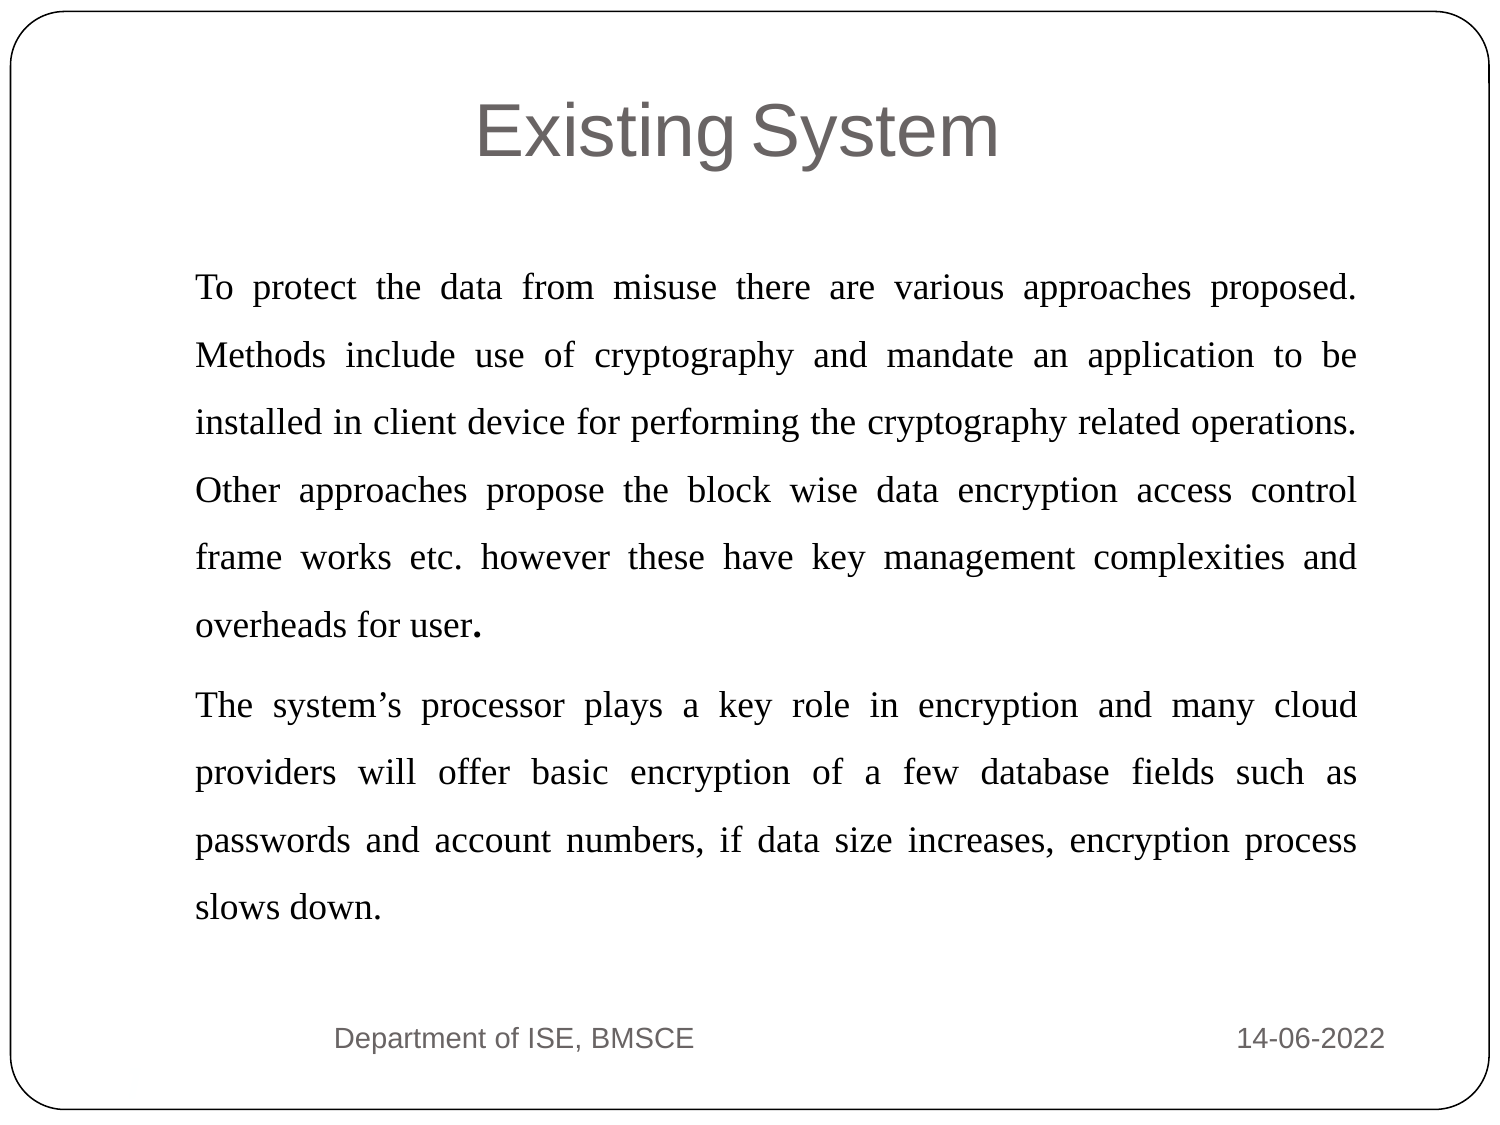

Existing System
To protect the data from misuse there are various approaches proposed. Methods include use of cryptography and mandate an application to be installed in client device for performing the cryptography related operations. Other approaches propose the block wise data encryption access control frame works etc. however these have key management complexities and overheads for user.
The system’s processor plays a key role in encryption and many cloud providers will offer basic encryption of a few database fields such as passwords and account numbers, if data size increases, encryption process slows down.

Department of ISE, BMSCE
14-06-2022
1